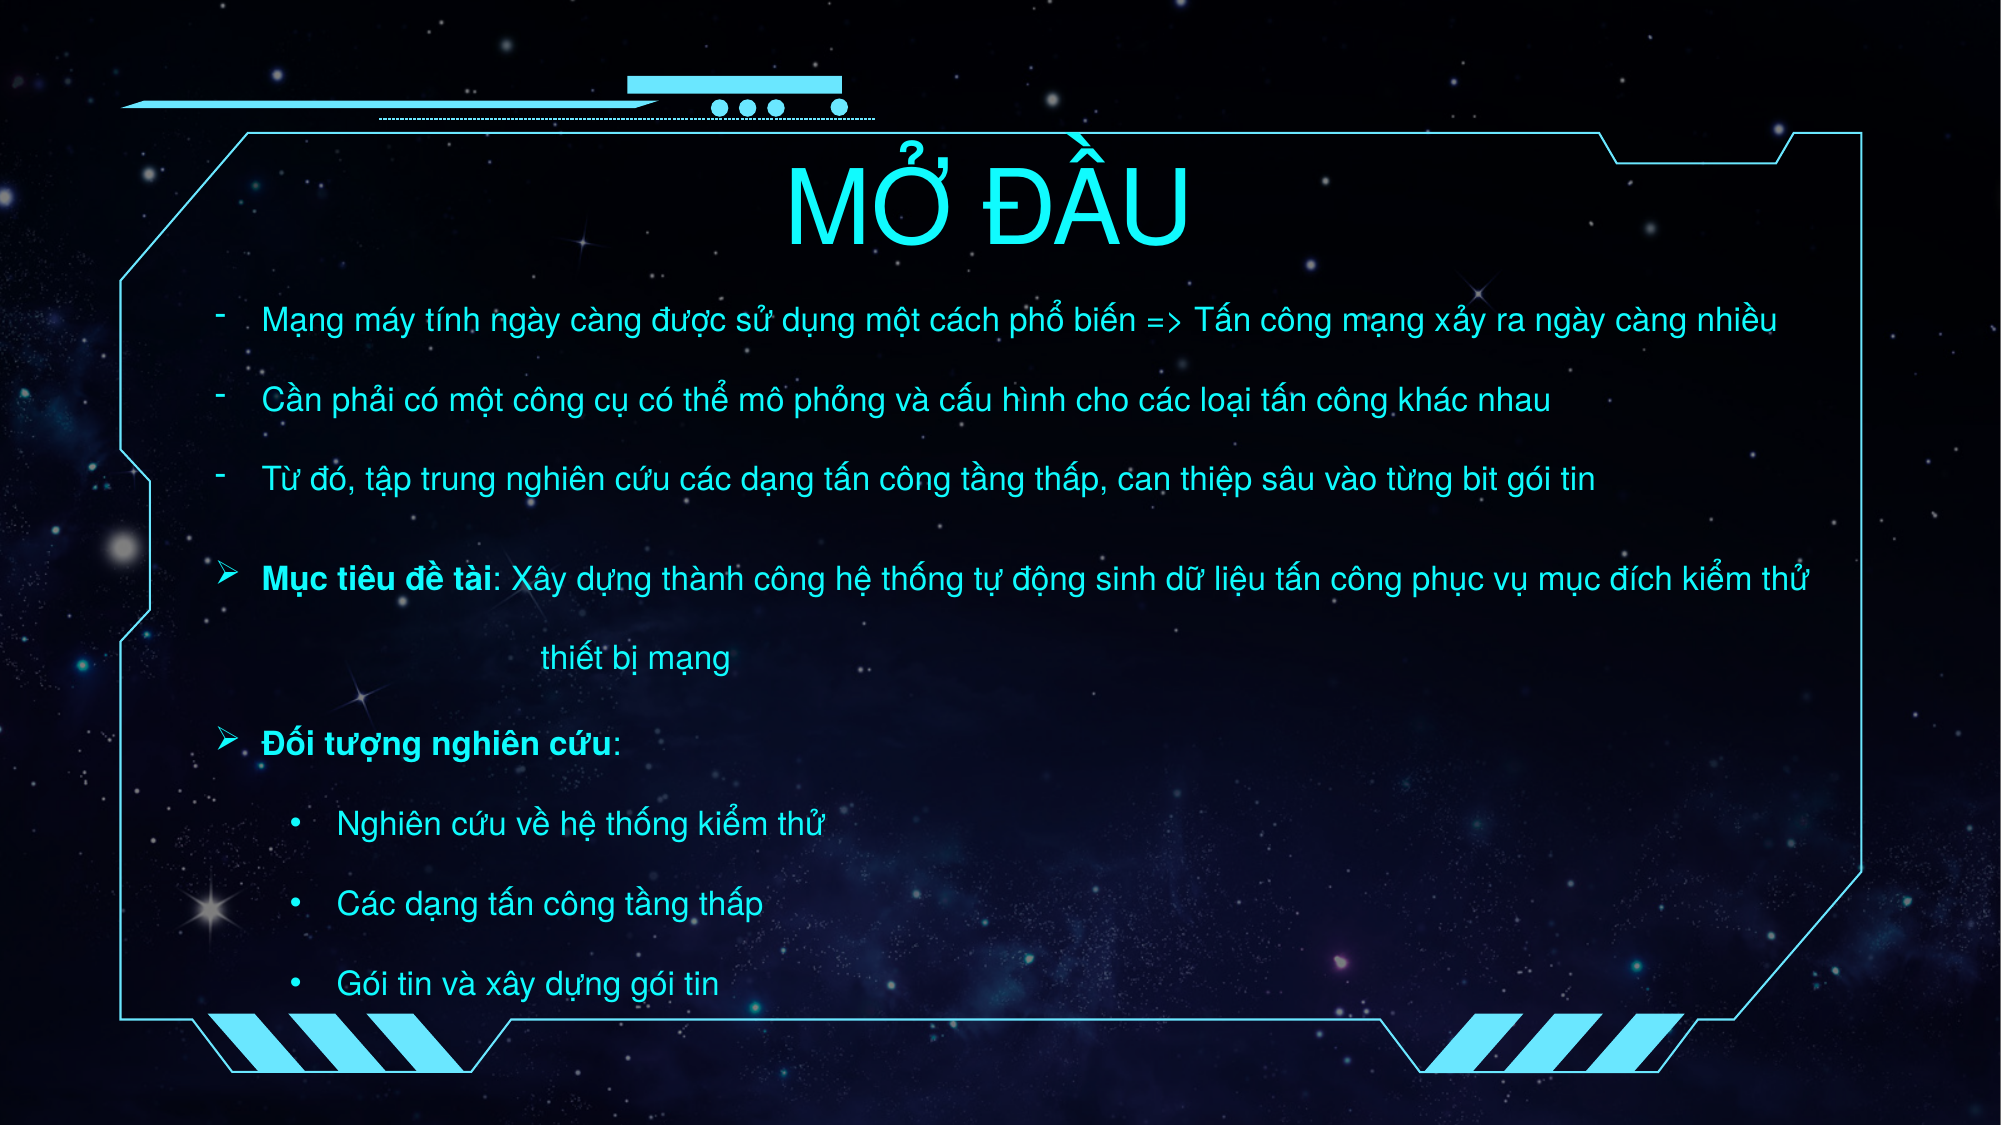

MỞ ĐẦU

Mạng máy tính ngày càng được sử dụng một cách phổ biến => Tấn công mạng xảy ra ngày càng nhiều
Cần phải có một công cụ có thể mô phỏng và cấu hình cho các loại tấn công khác nhau
Từ đó, tập trung nghiên cứu các dạng tấn công tầng thấp, can thiệp sâu vào từng bit gói tin
Mục tiêu đề tài: Xây dựng thành công hệ thống tự động sinh dữ liệu tấn công phục vụ mục đích kiểm thử 	              thiết bị mạng
Đối tượng nghiên cứu:
Nghiên cứu về hệ thống kiểm thử
Các dạng tấn công tầng thấp
Gói tin và xây dựng gói tin